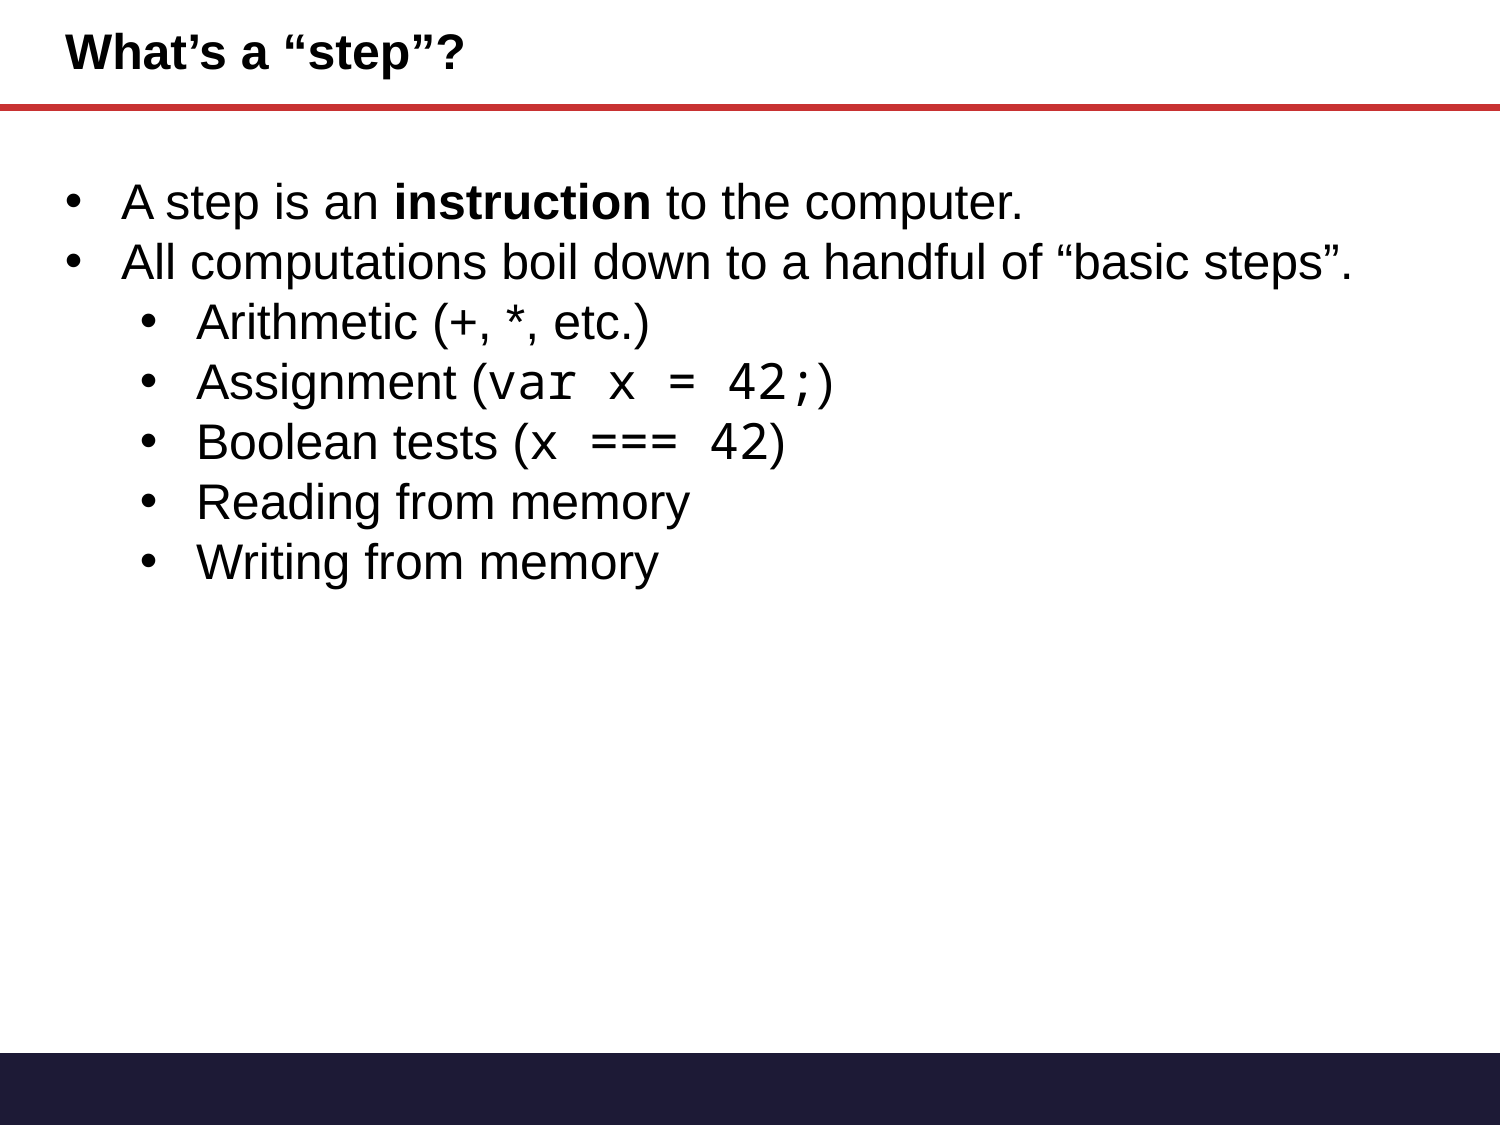

# What’s a “step”?
A step is an instruction to the computer.
All computations boil down to a handful of “basic steps”.
Arithmetic (+, *, etc.)
Assignment (var x = 42;)
Boolean tests (x === 42)
Reading from memory
Writing from memory